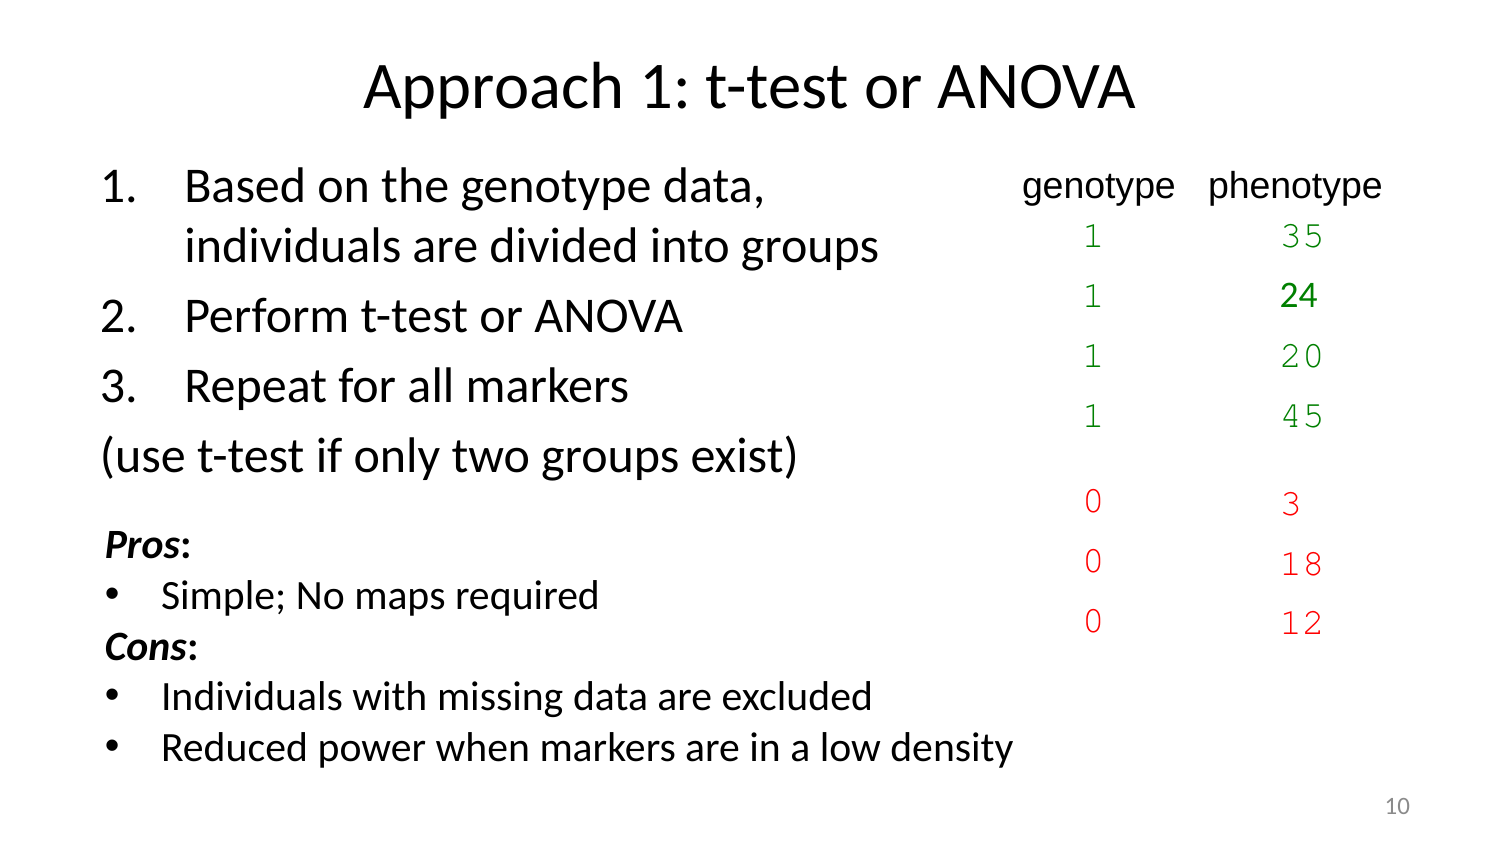

# Approach 1: t-test or ANOVA
Based on the genotype data, individuals are divided into groups
Perform t-test or ANOVA
Repeat for all markers
(use t-test if only two groups exist)
genotype
1
1
1
1
0
0
0
phenotype
35
24
20
45
3
18
12
Pros:
Simple; No maps required
Cons:
Individuals with missing data are excluded
Reduced power when markers are in a low density
10